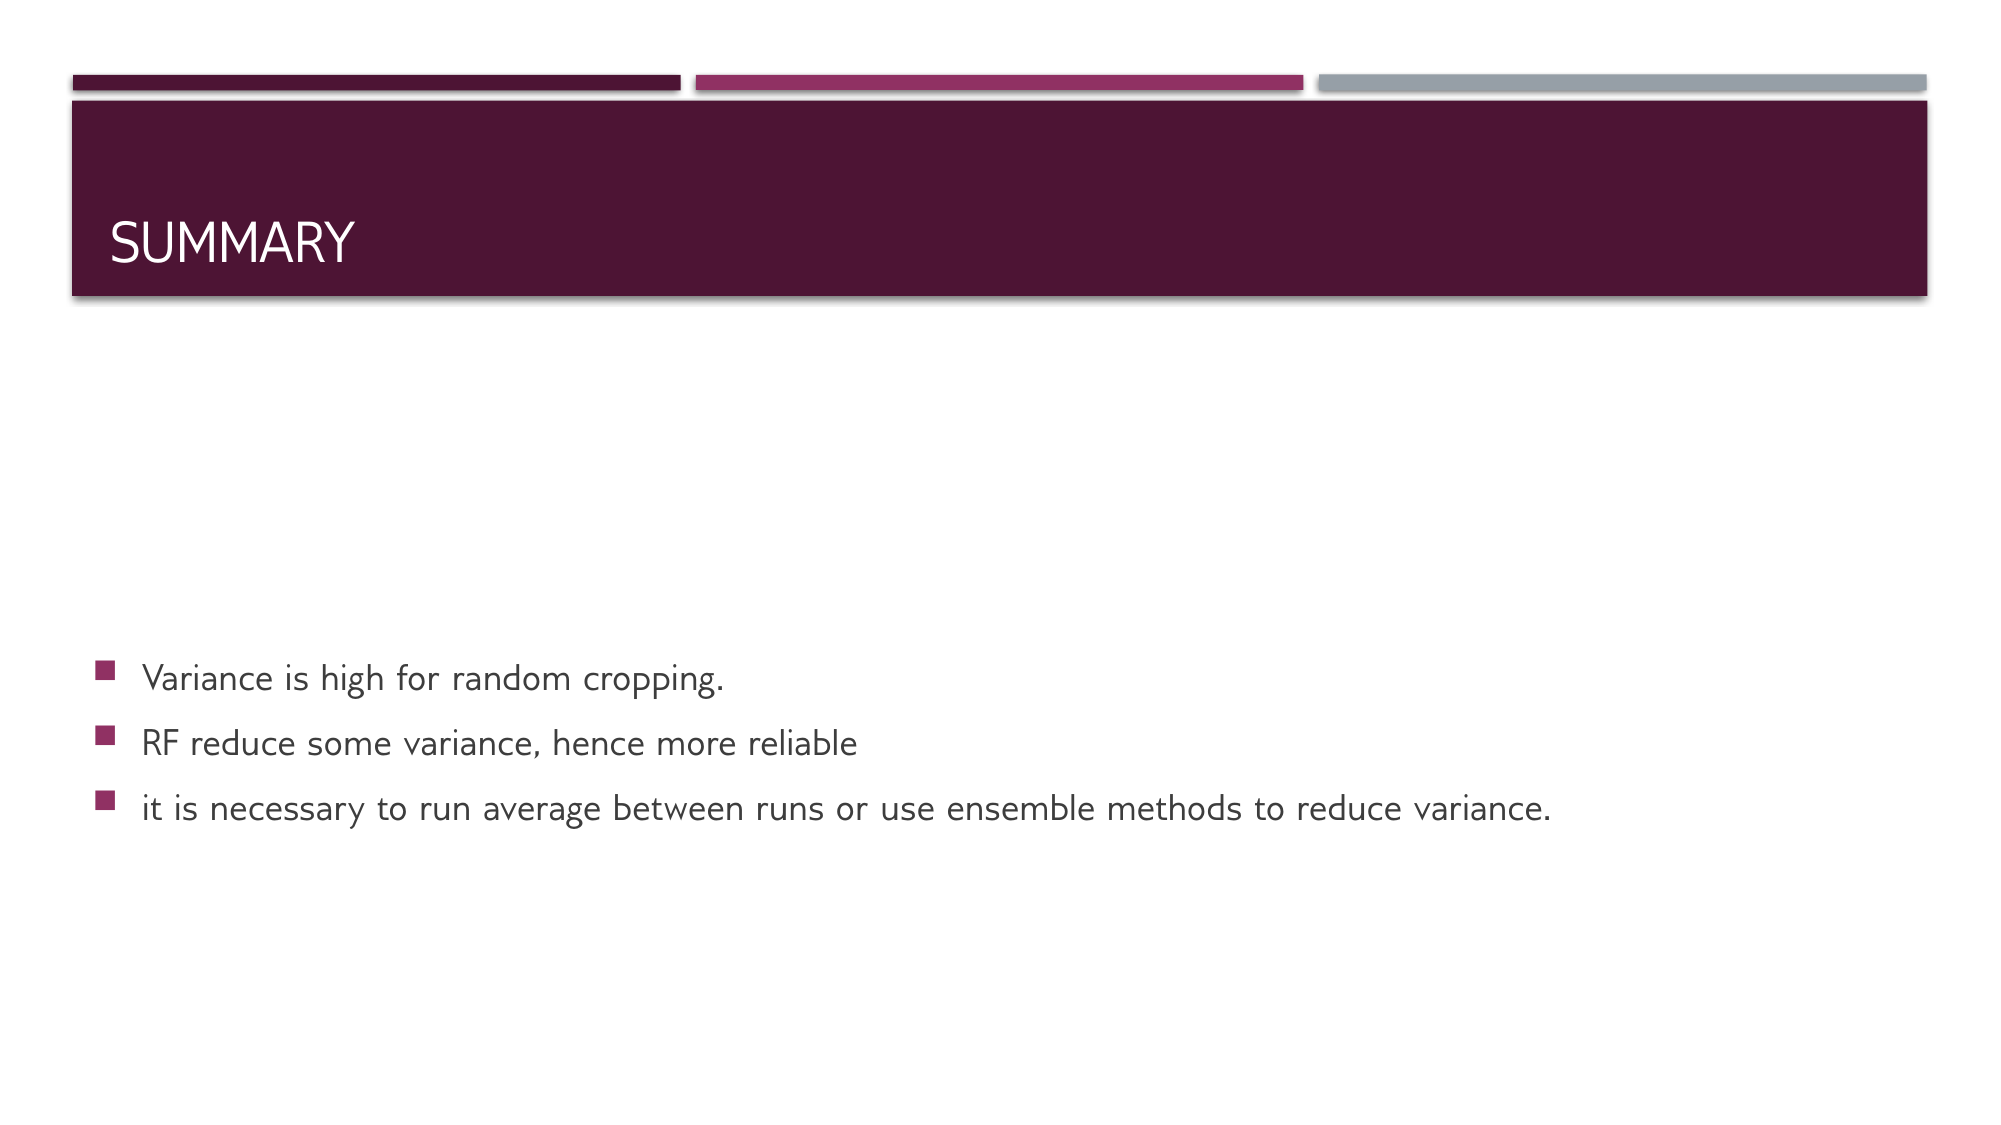

# Summary

Variance is high for random cropping.
RF reduce some variance, hence more reliable
it is necessary to run average between runs or use ensemble methods to reduce variance.